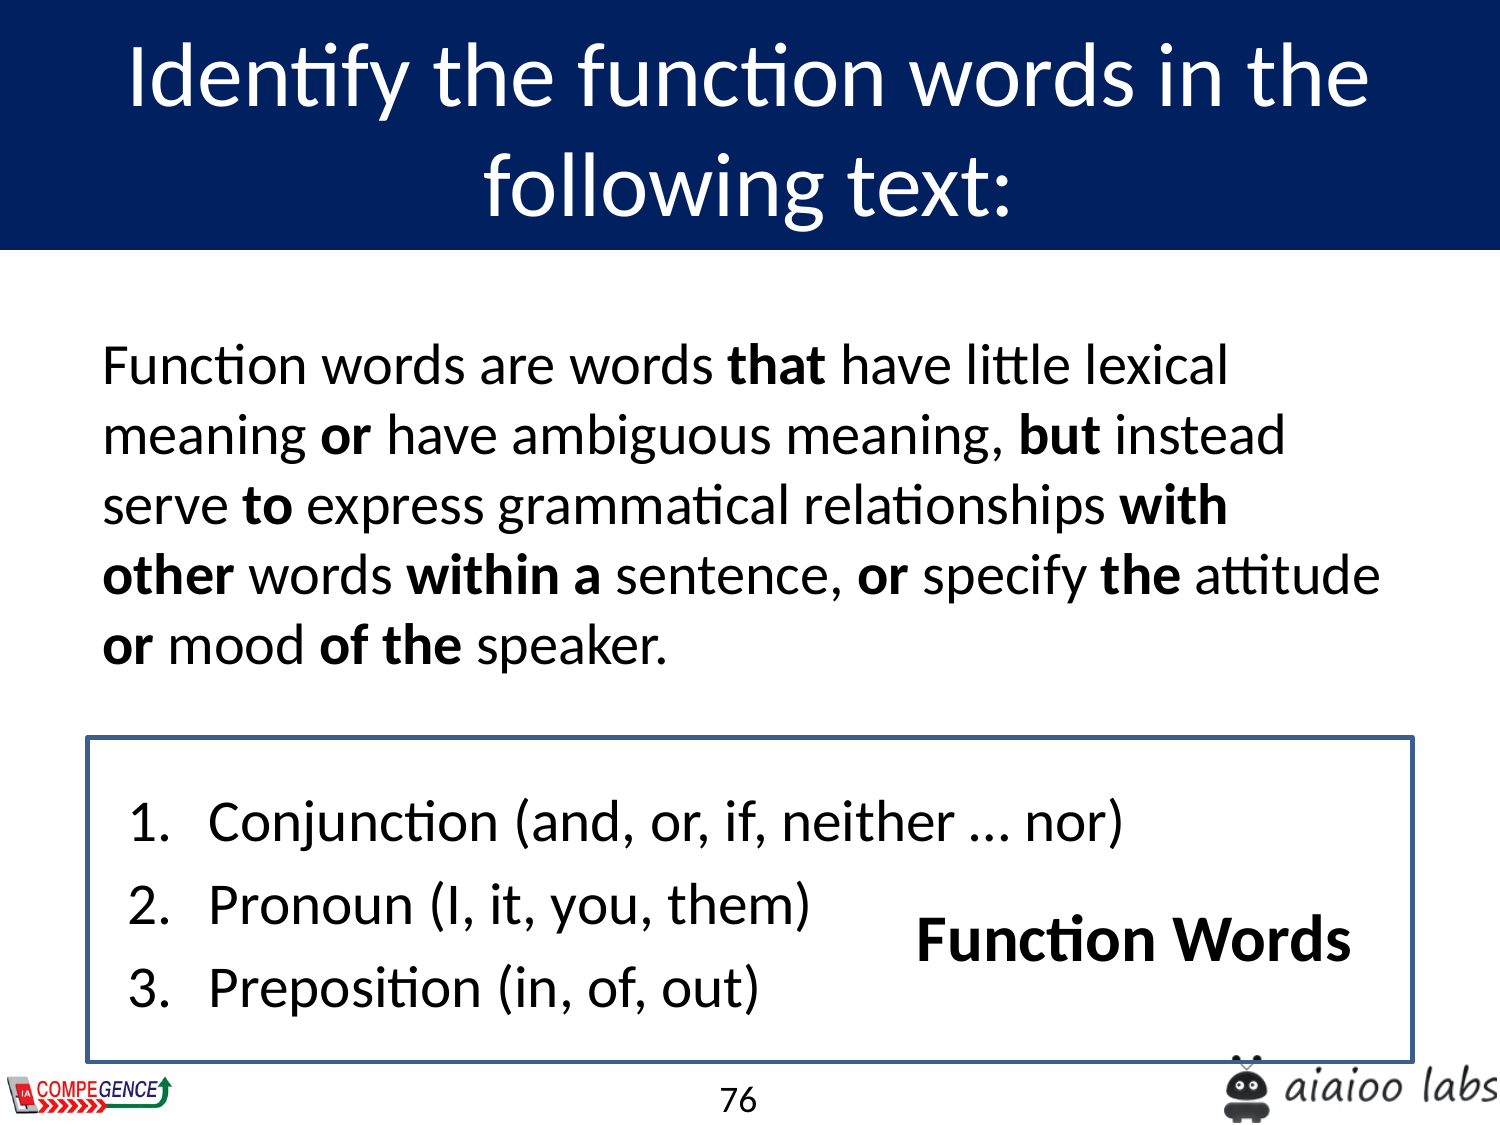

Identify the function words in the following text:
Function words are words that have little lexical meaning or have ambiguous meaning, but instead serve to express grammatical relationships with other words within a sentence, or specify the attitude or mood of the speaker.

Conjunction (and, or, if, neither … nor)
Pronoun (I, it, you, them)
Preposition (in, of, out)

Function Words